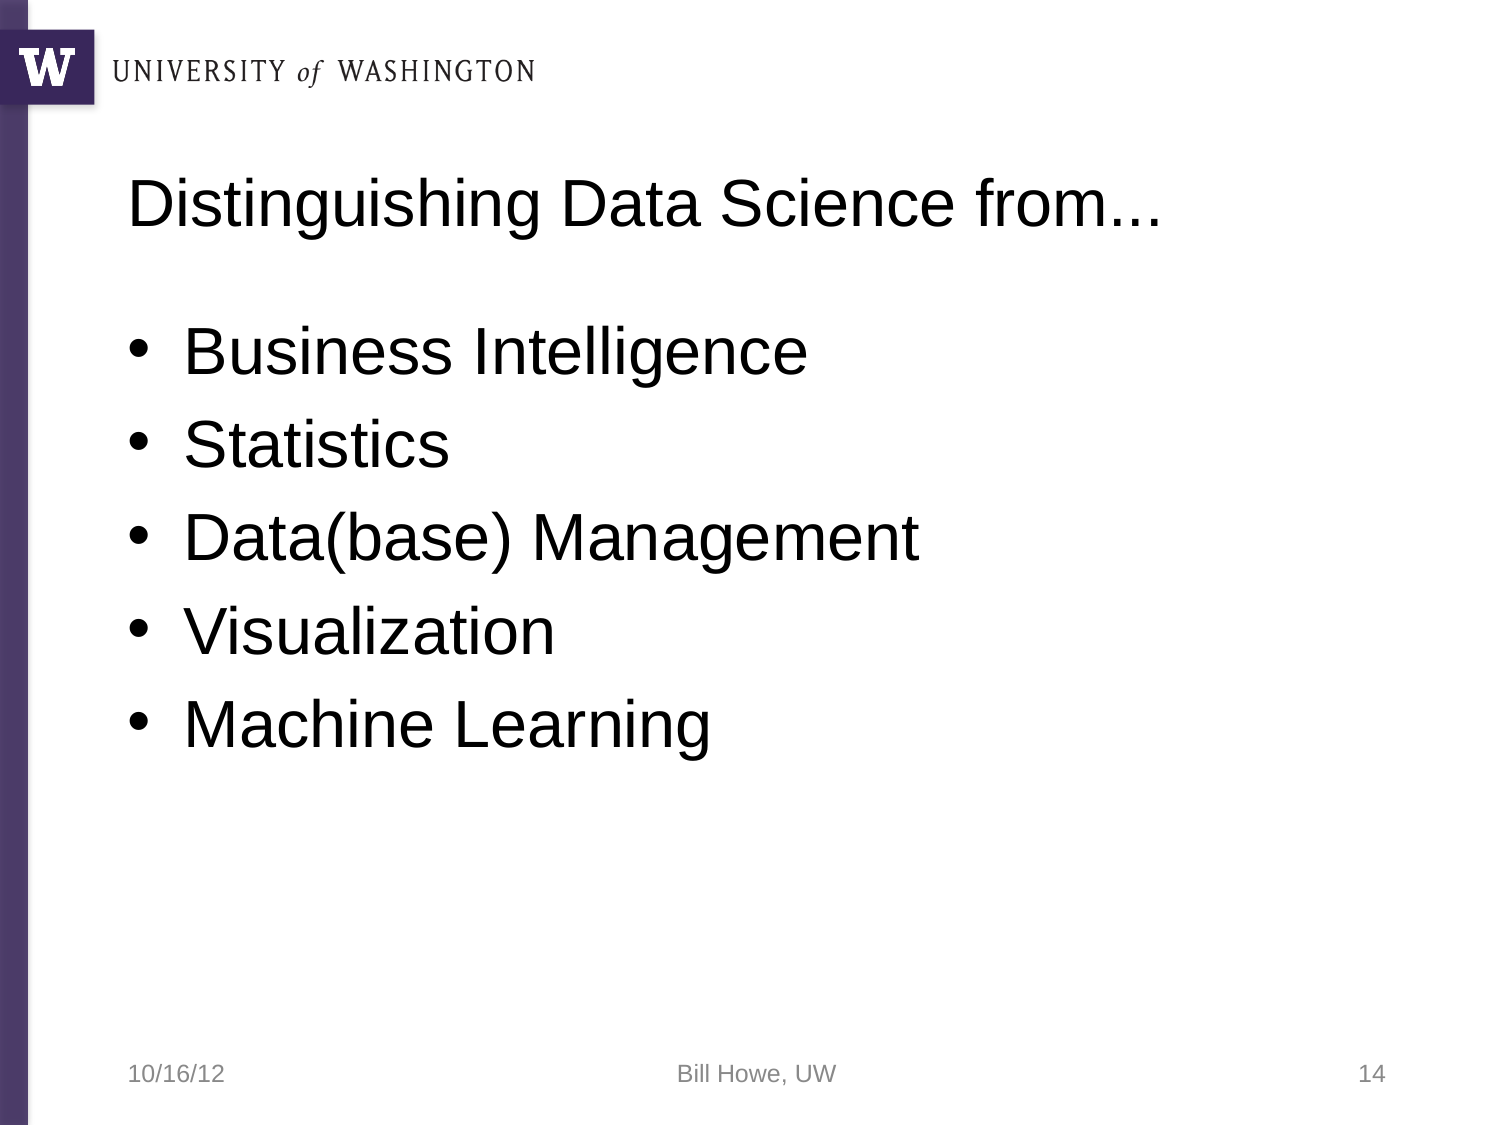

# Distinguishing Data Science from...
Business Intelligence
Statistics
Data(base) Management
Visualization
Machine Learning
10/16/12
Bill Howe, UW
14